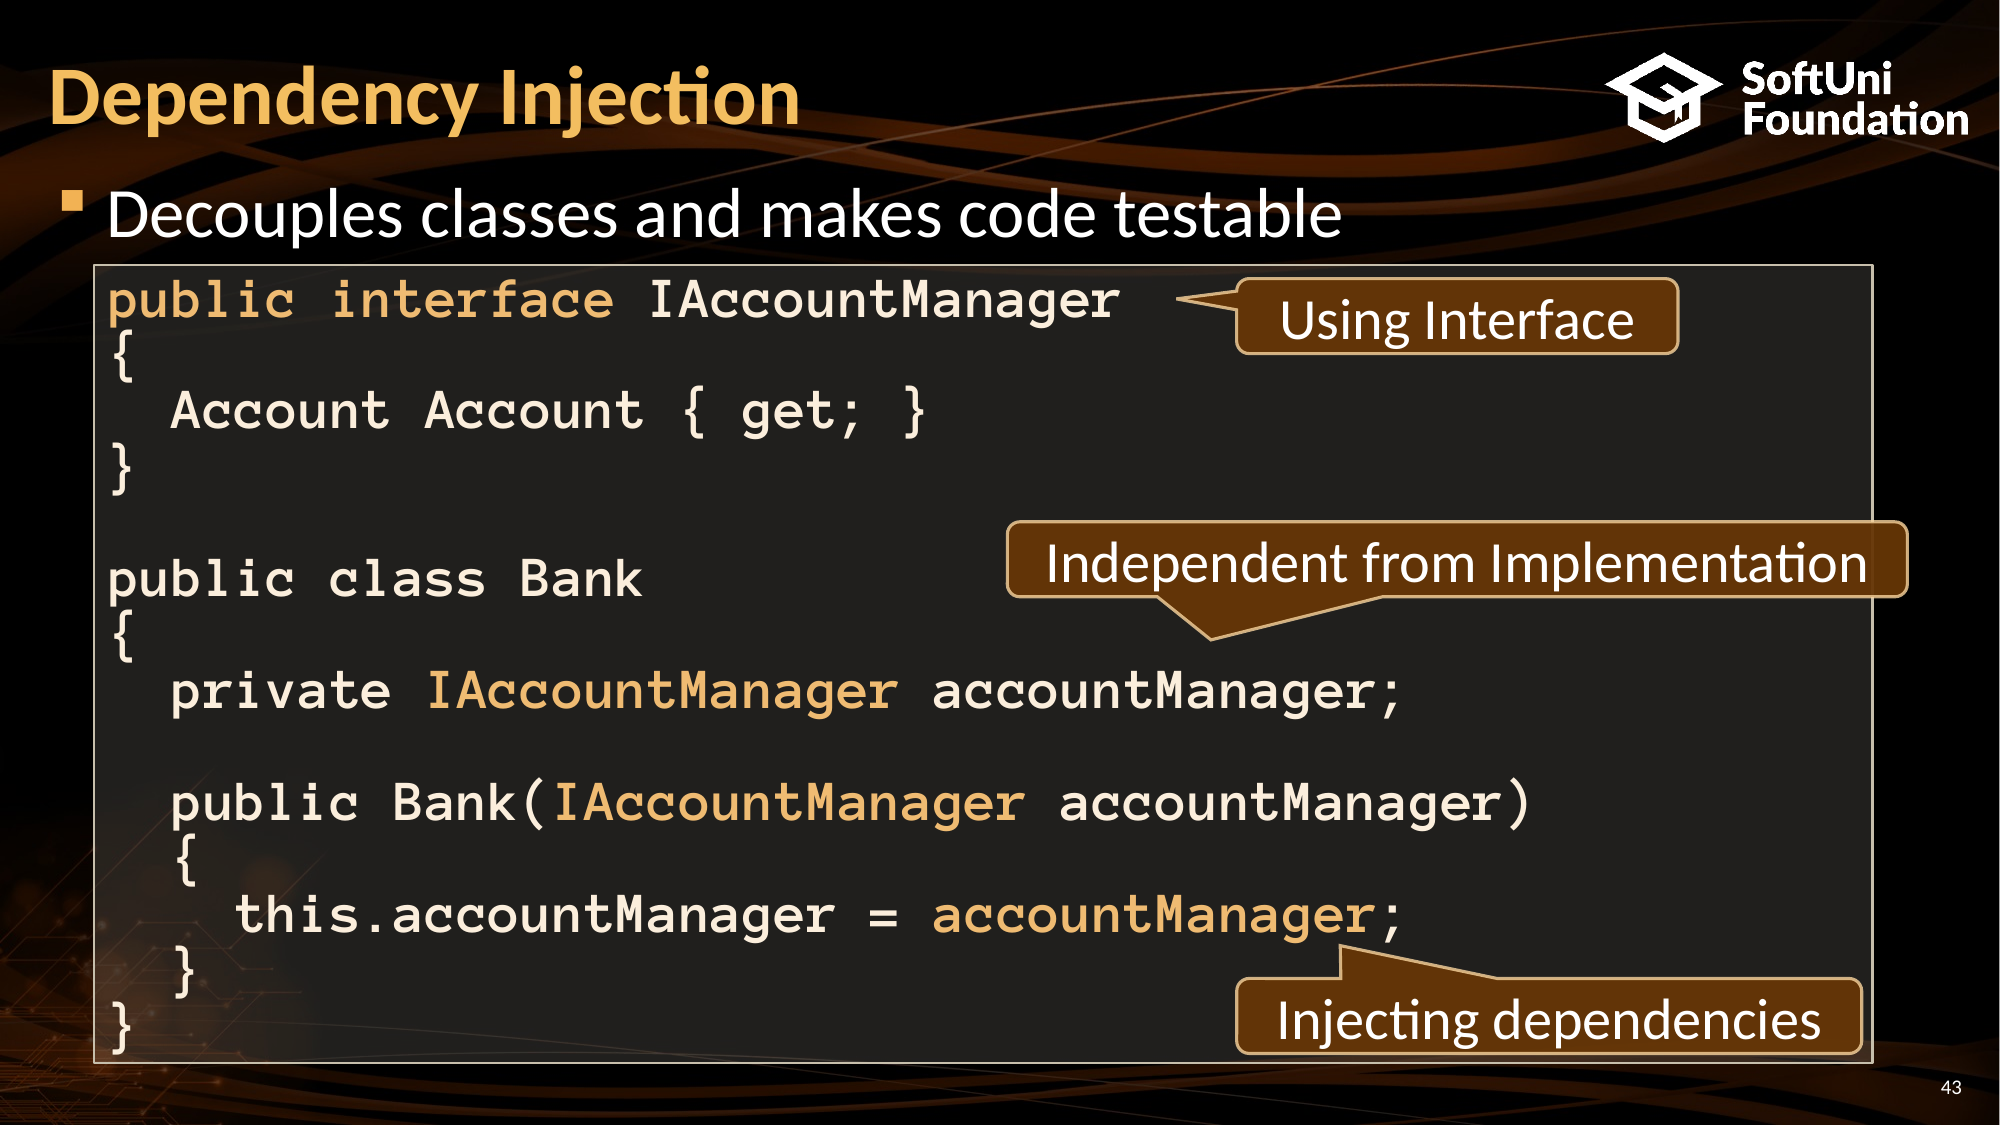

# Dependency Injection
Decouples classes and makes code testable

public interface IAccountManager
{
  Account Account { get; }
}

public class Bank
{
  private IAccountManager accountManager;

  public Bank(IAccountManager accountManager)
  {
    this.accountManager = accountManager;
  }
}
Using Interface
Independent from Implementation
Injecting dependencies
43